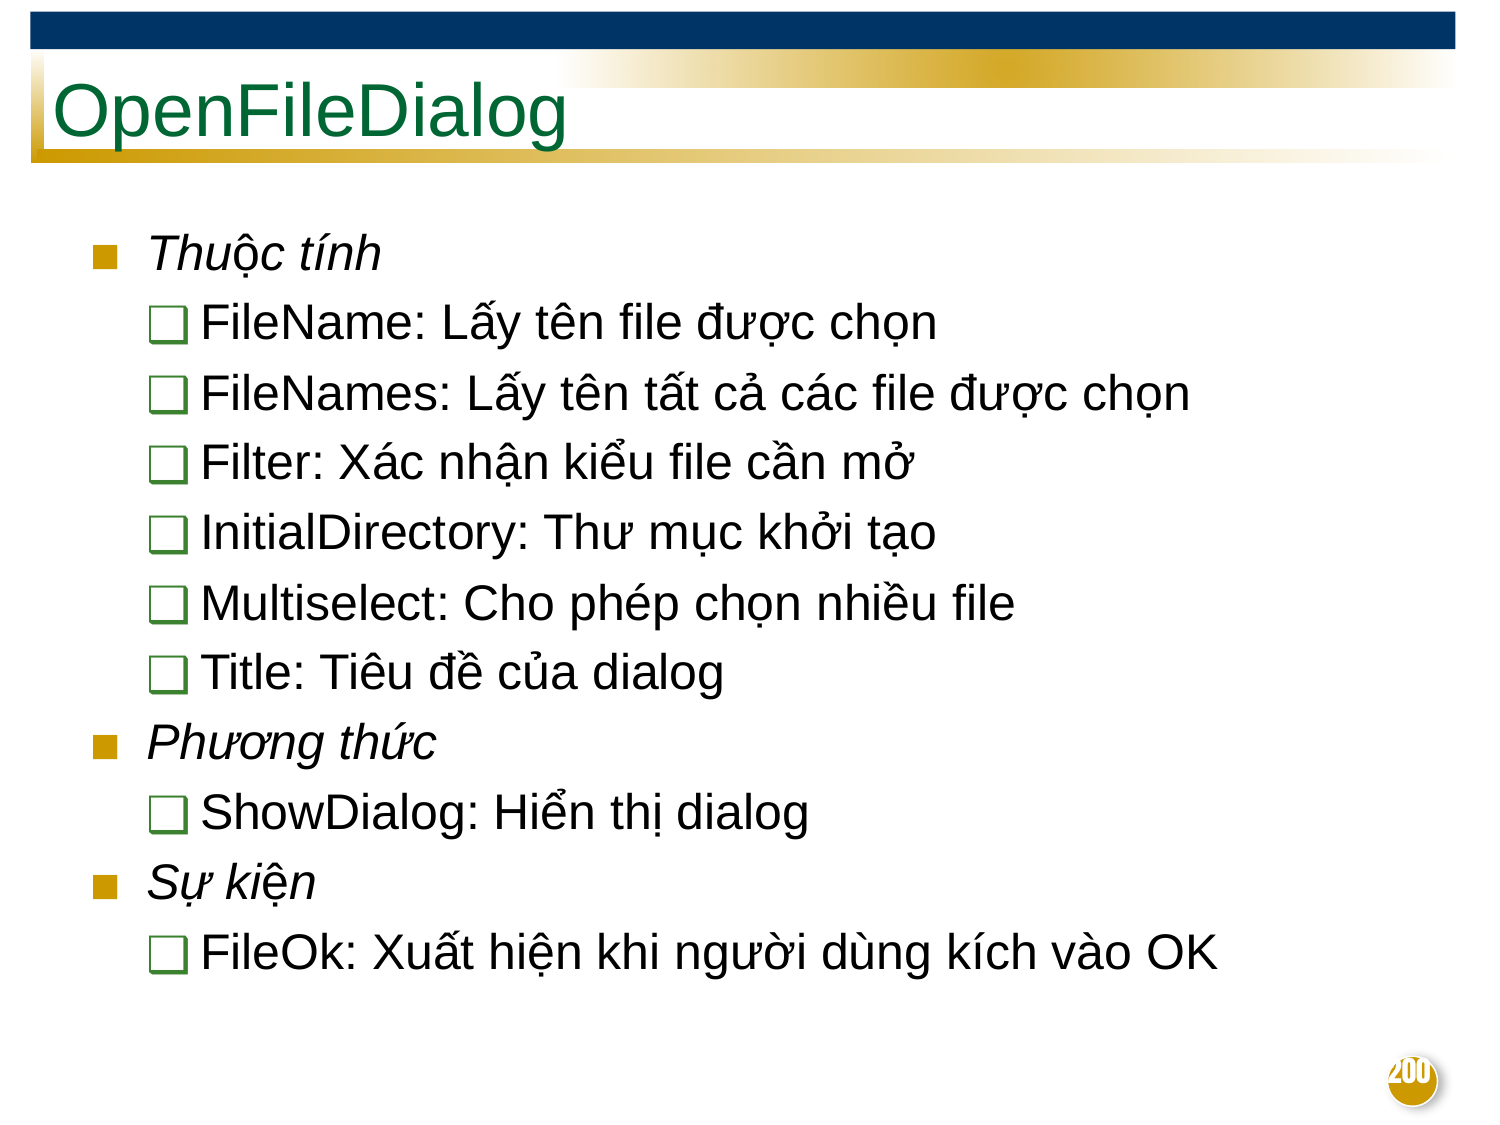

# OpenFileDialog
Thuộc tính
FileName: Lấy tên file được chọn
FileNames: Lấy tên tất cả các file được chọn
Filter: Xác nhận kiểu file cần mở
InitialDirectory: Thư mục khởi tạo
Multiselect: Cho phép chọn nhiều file
Title: Tiêu đề của dialog
Phương thức
ShowDialog: Hiển thị dialog
Sự kiện
FileOk: Xuất hiện khi người dùng kích vào OK
200